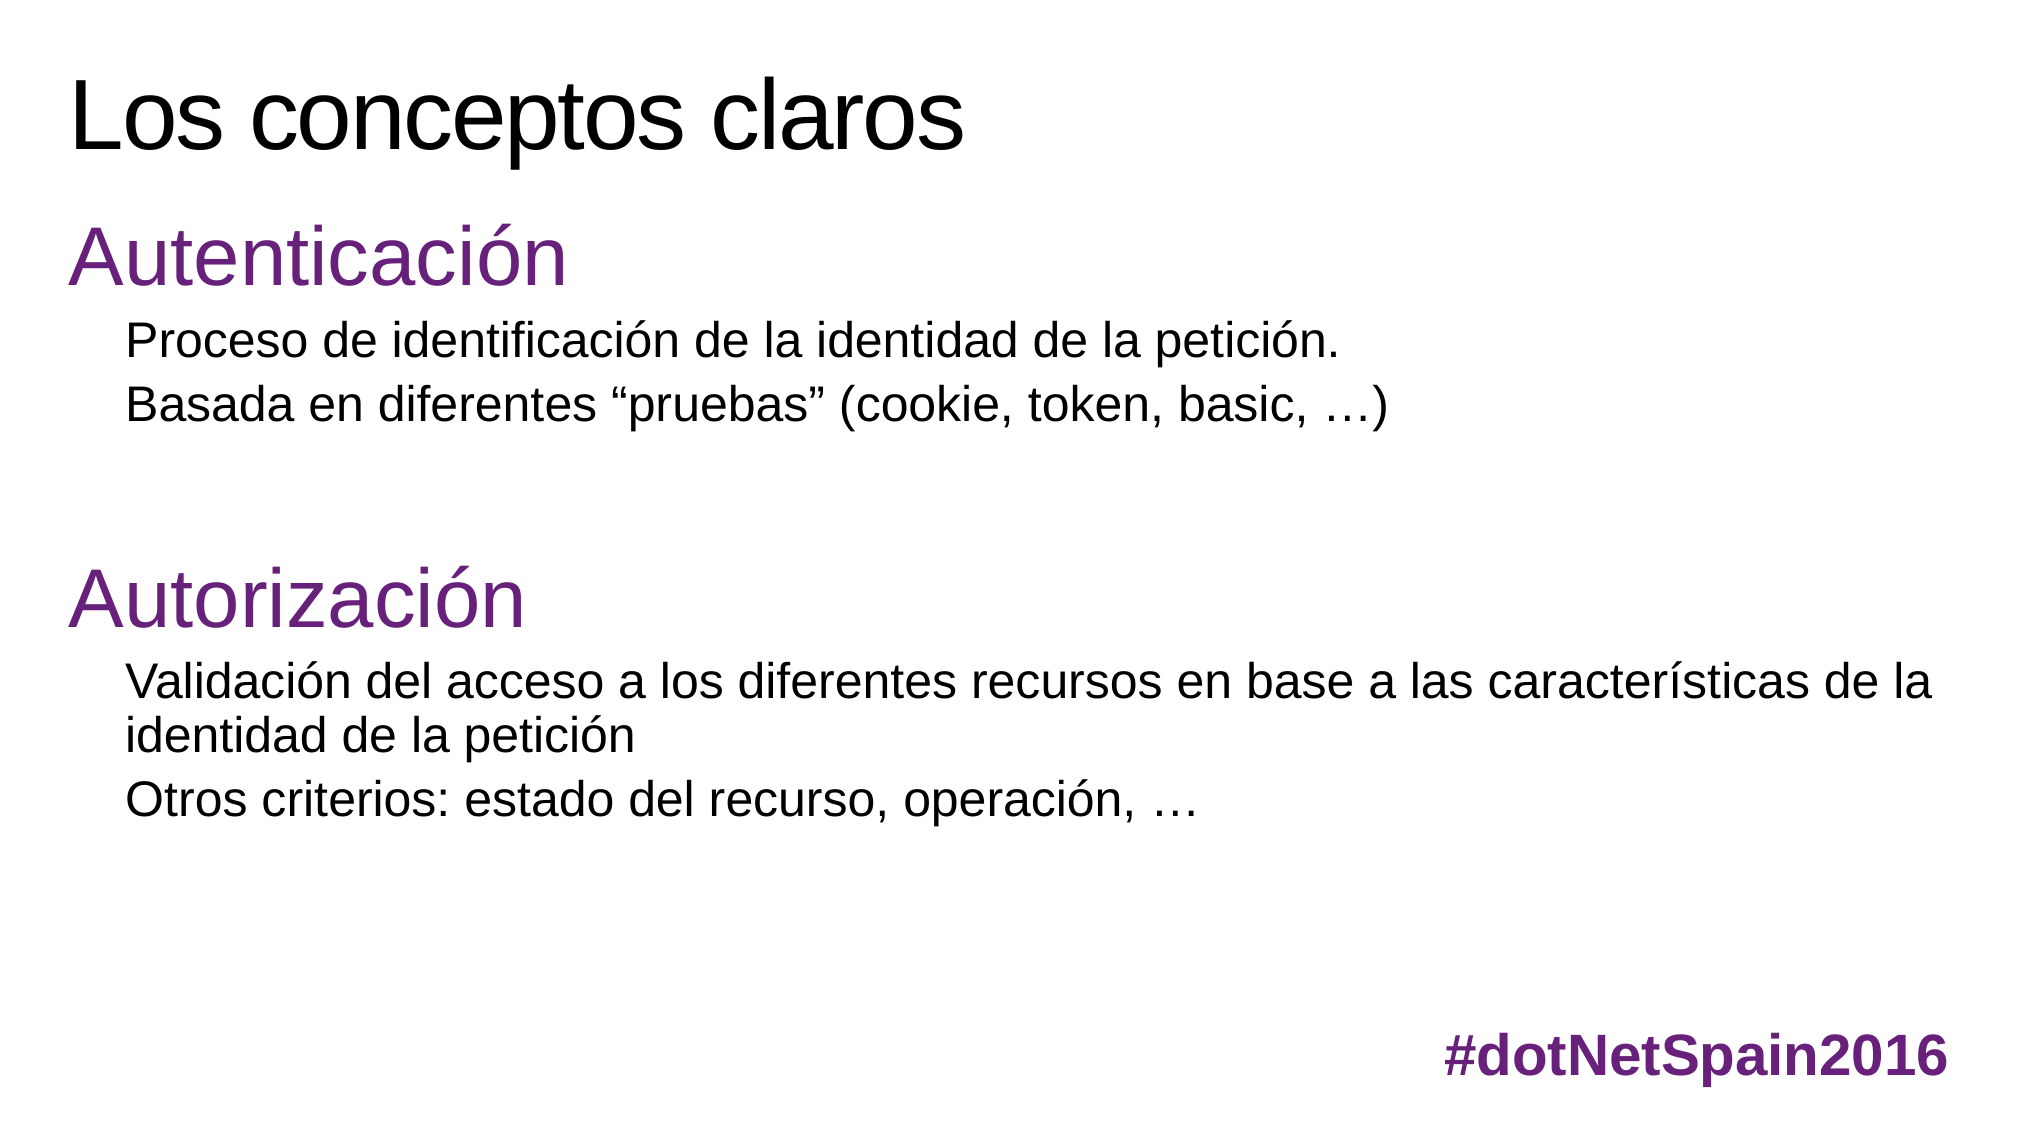

# Los conceptos claros
Autenticación
Proceso de identificación de la identidad de la petición.
Basada en diferentes “pruebas” (cookie, token, basic, …)

Autorización
Validación del acceso a los diferentes recursos en base a las características de la identidad de la petición
Otros criterios: estado del recurso, operación, …